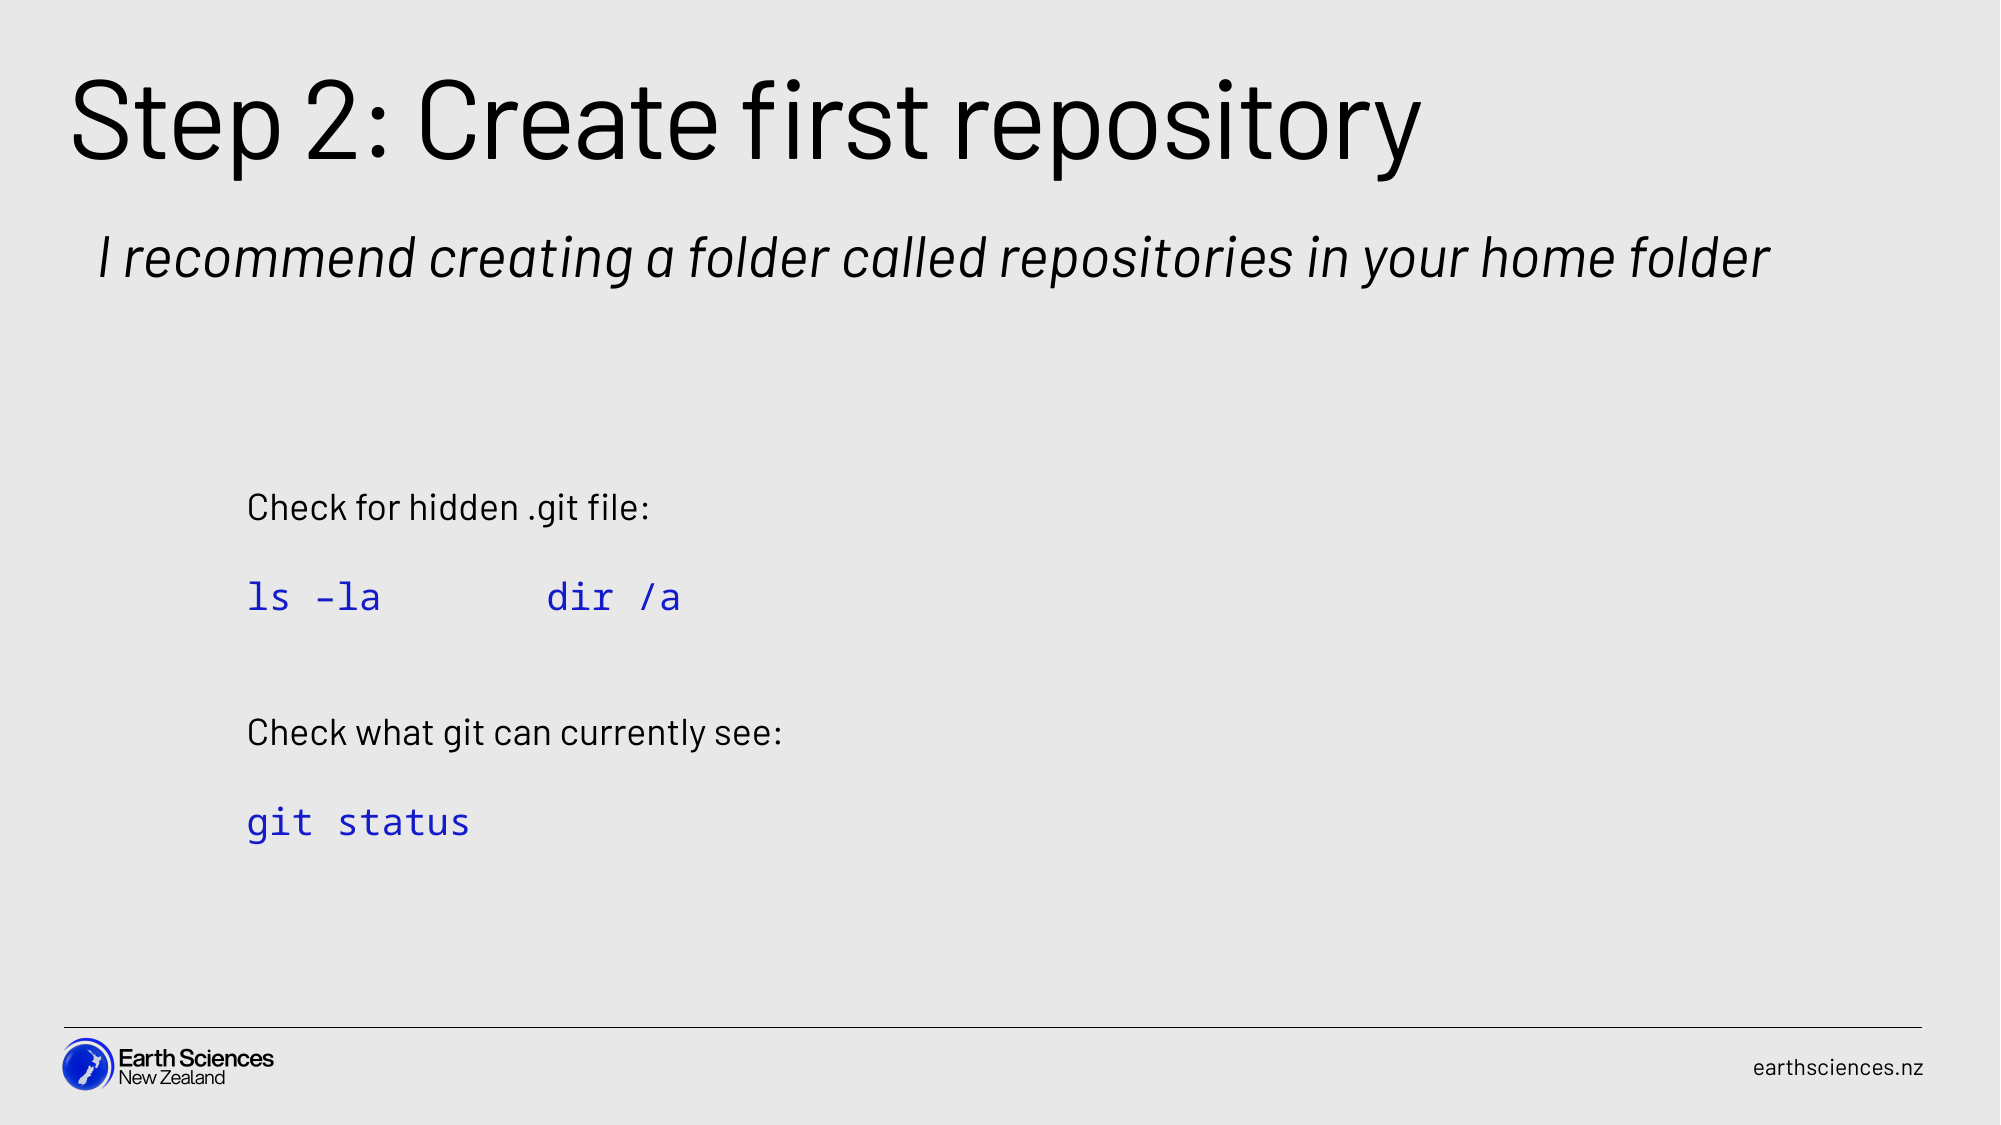

Step 2: Create first repository
I recommend creating a folder called repositories in your home folder
Check for hidden .git file:

ls –la		dir /a

Check what git can currently see:

git status